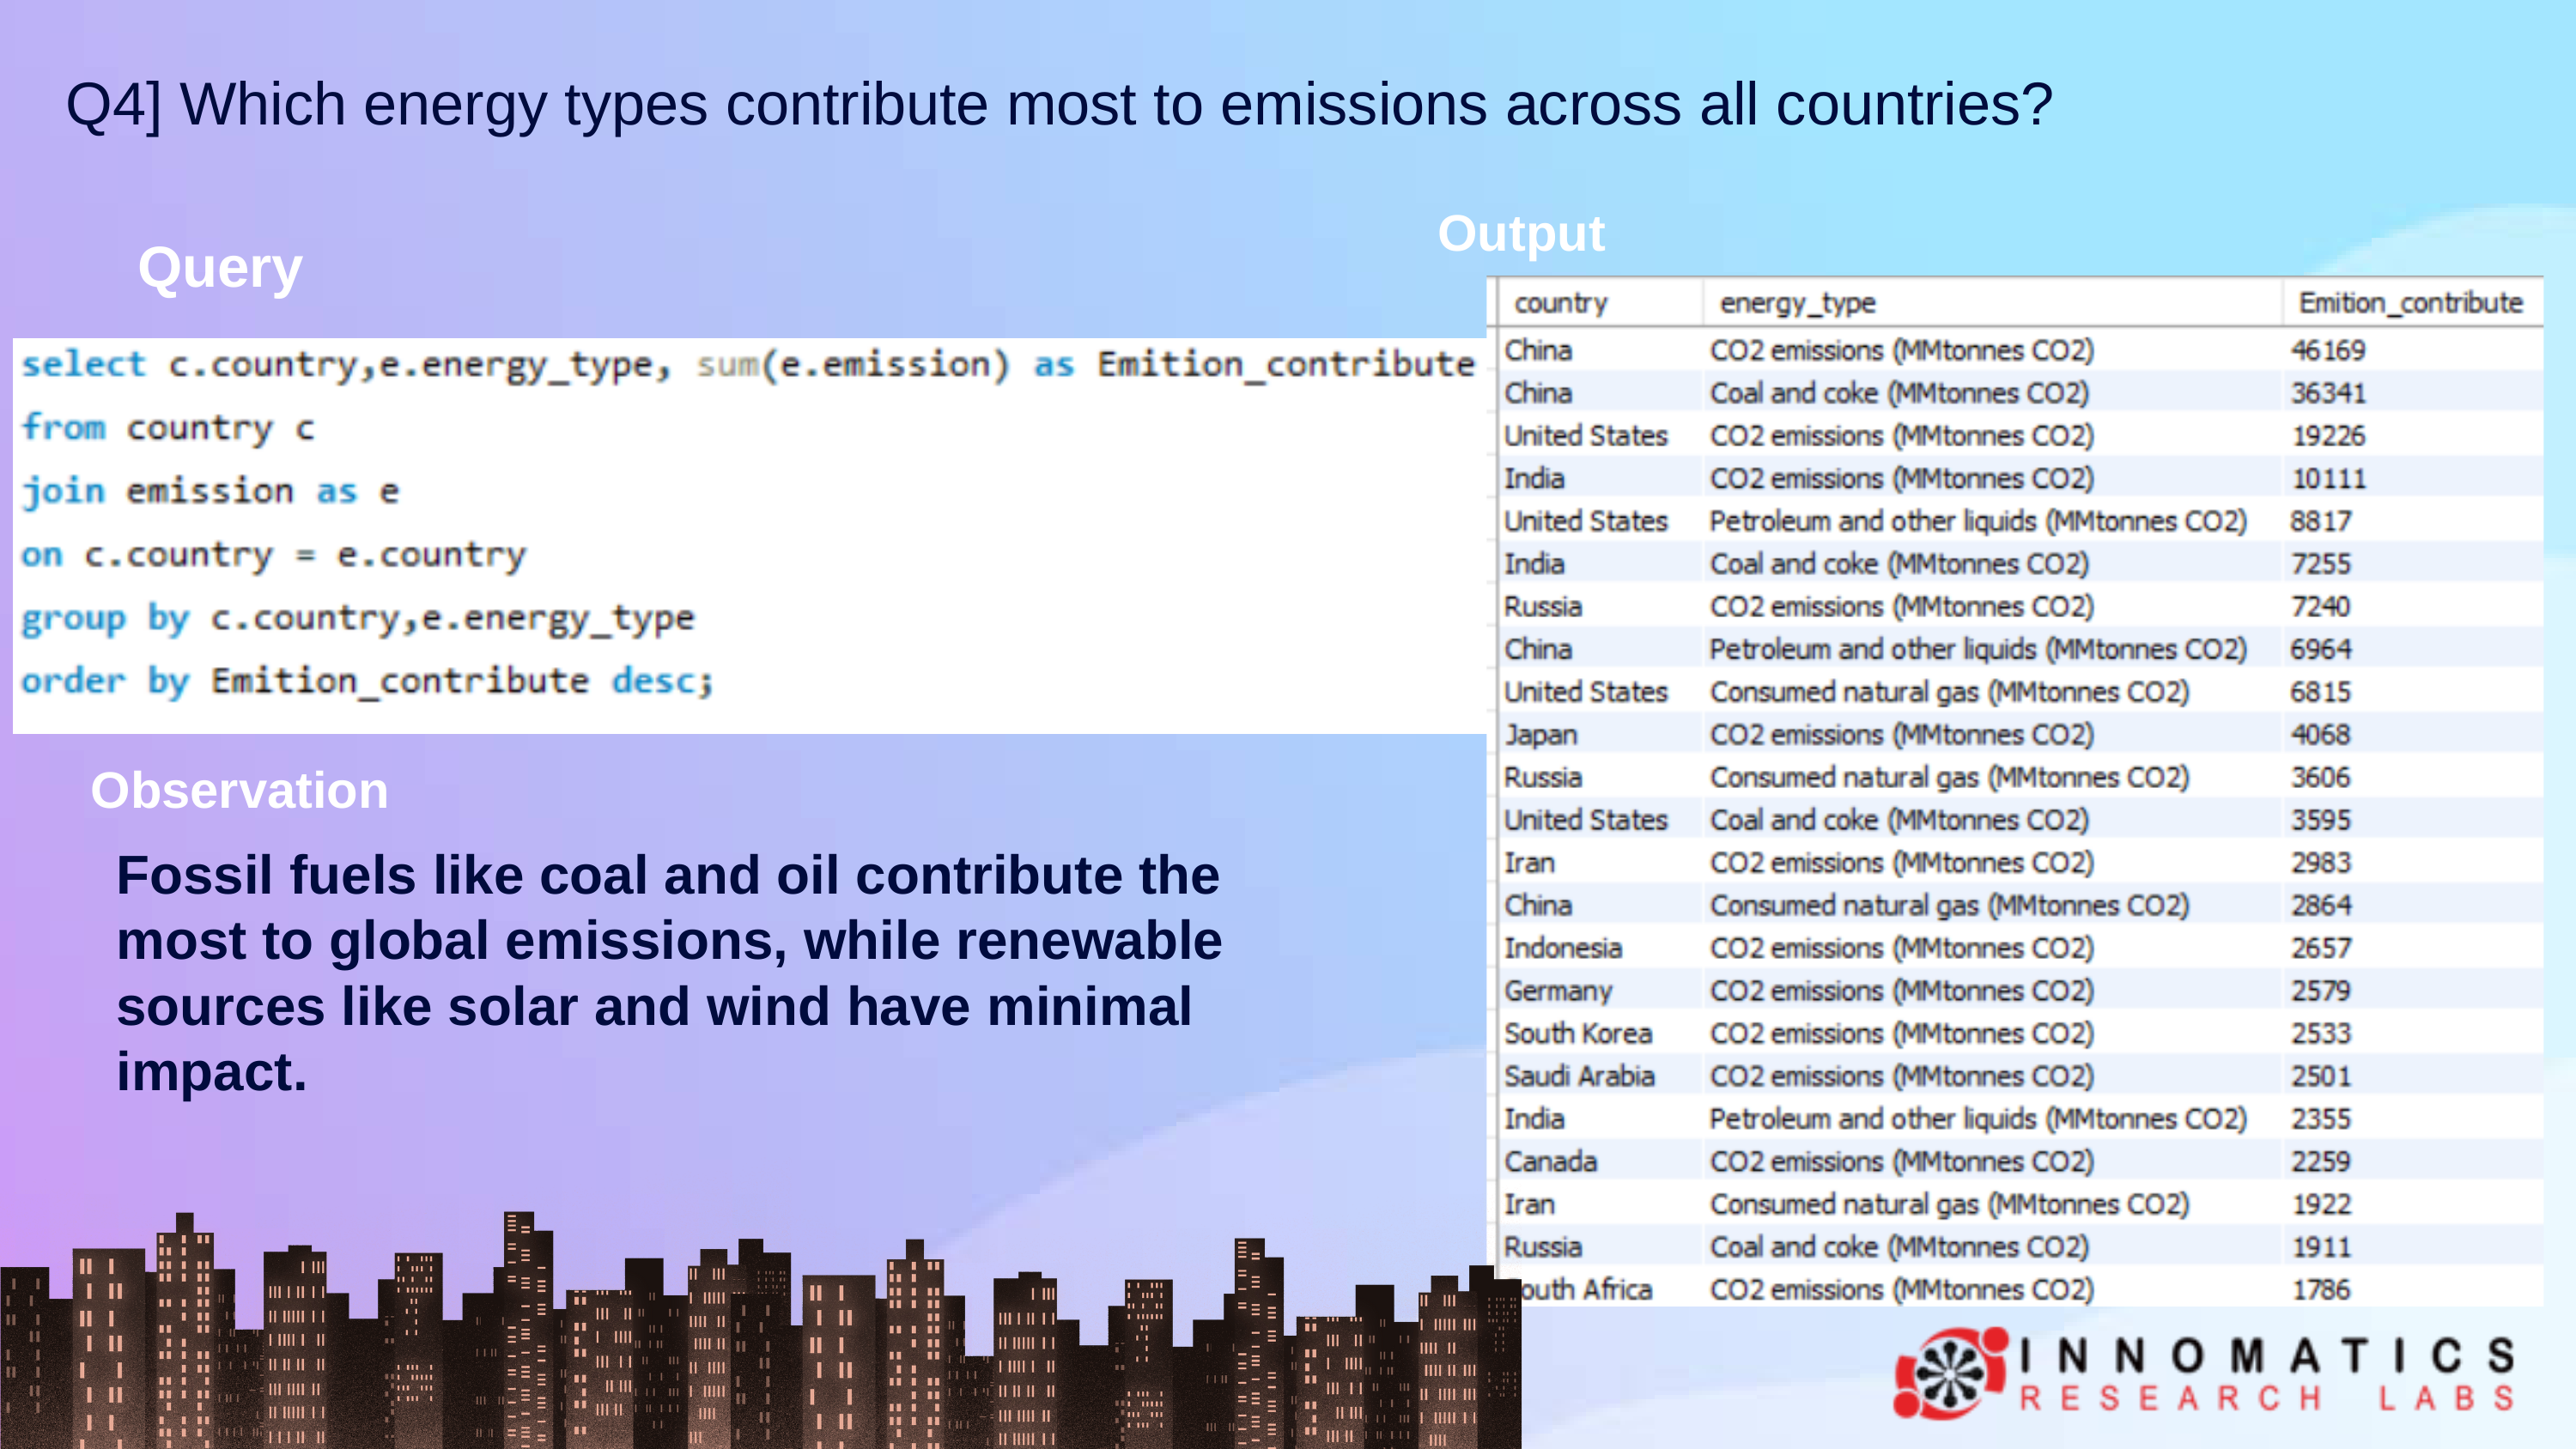

Q4] Which energy types contribute most to emissions across all countries?
Output
Query

Observation
Fossil fuels like coal and oil contribute the most to global emissions, while renewable sources like solar and wind have minimal impact.